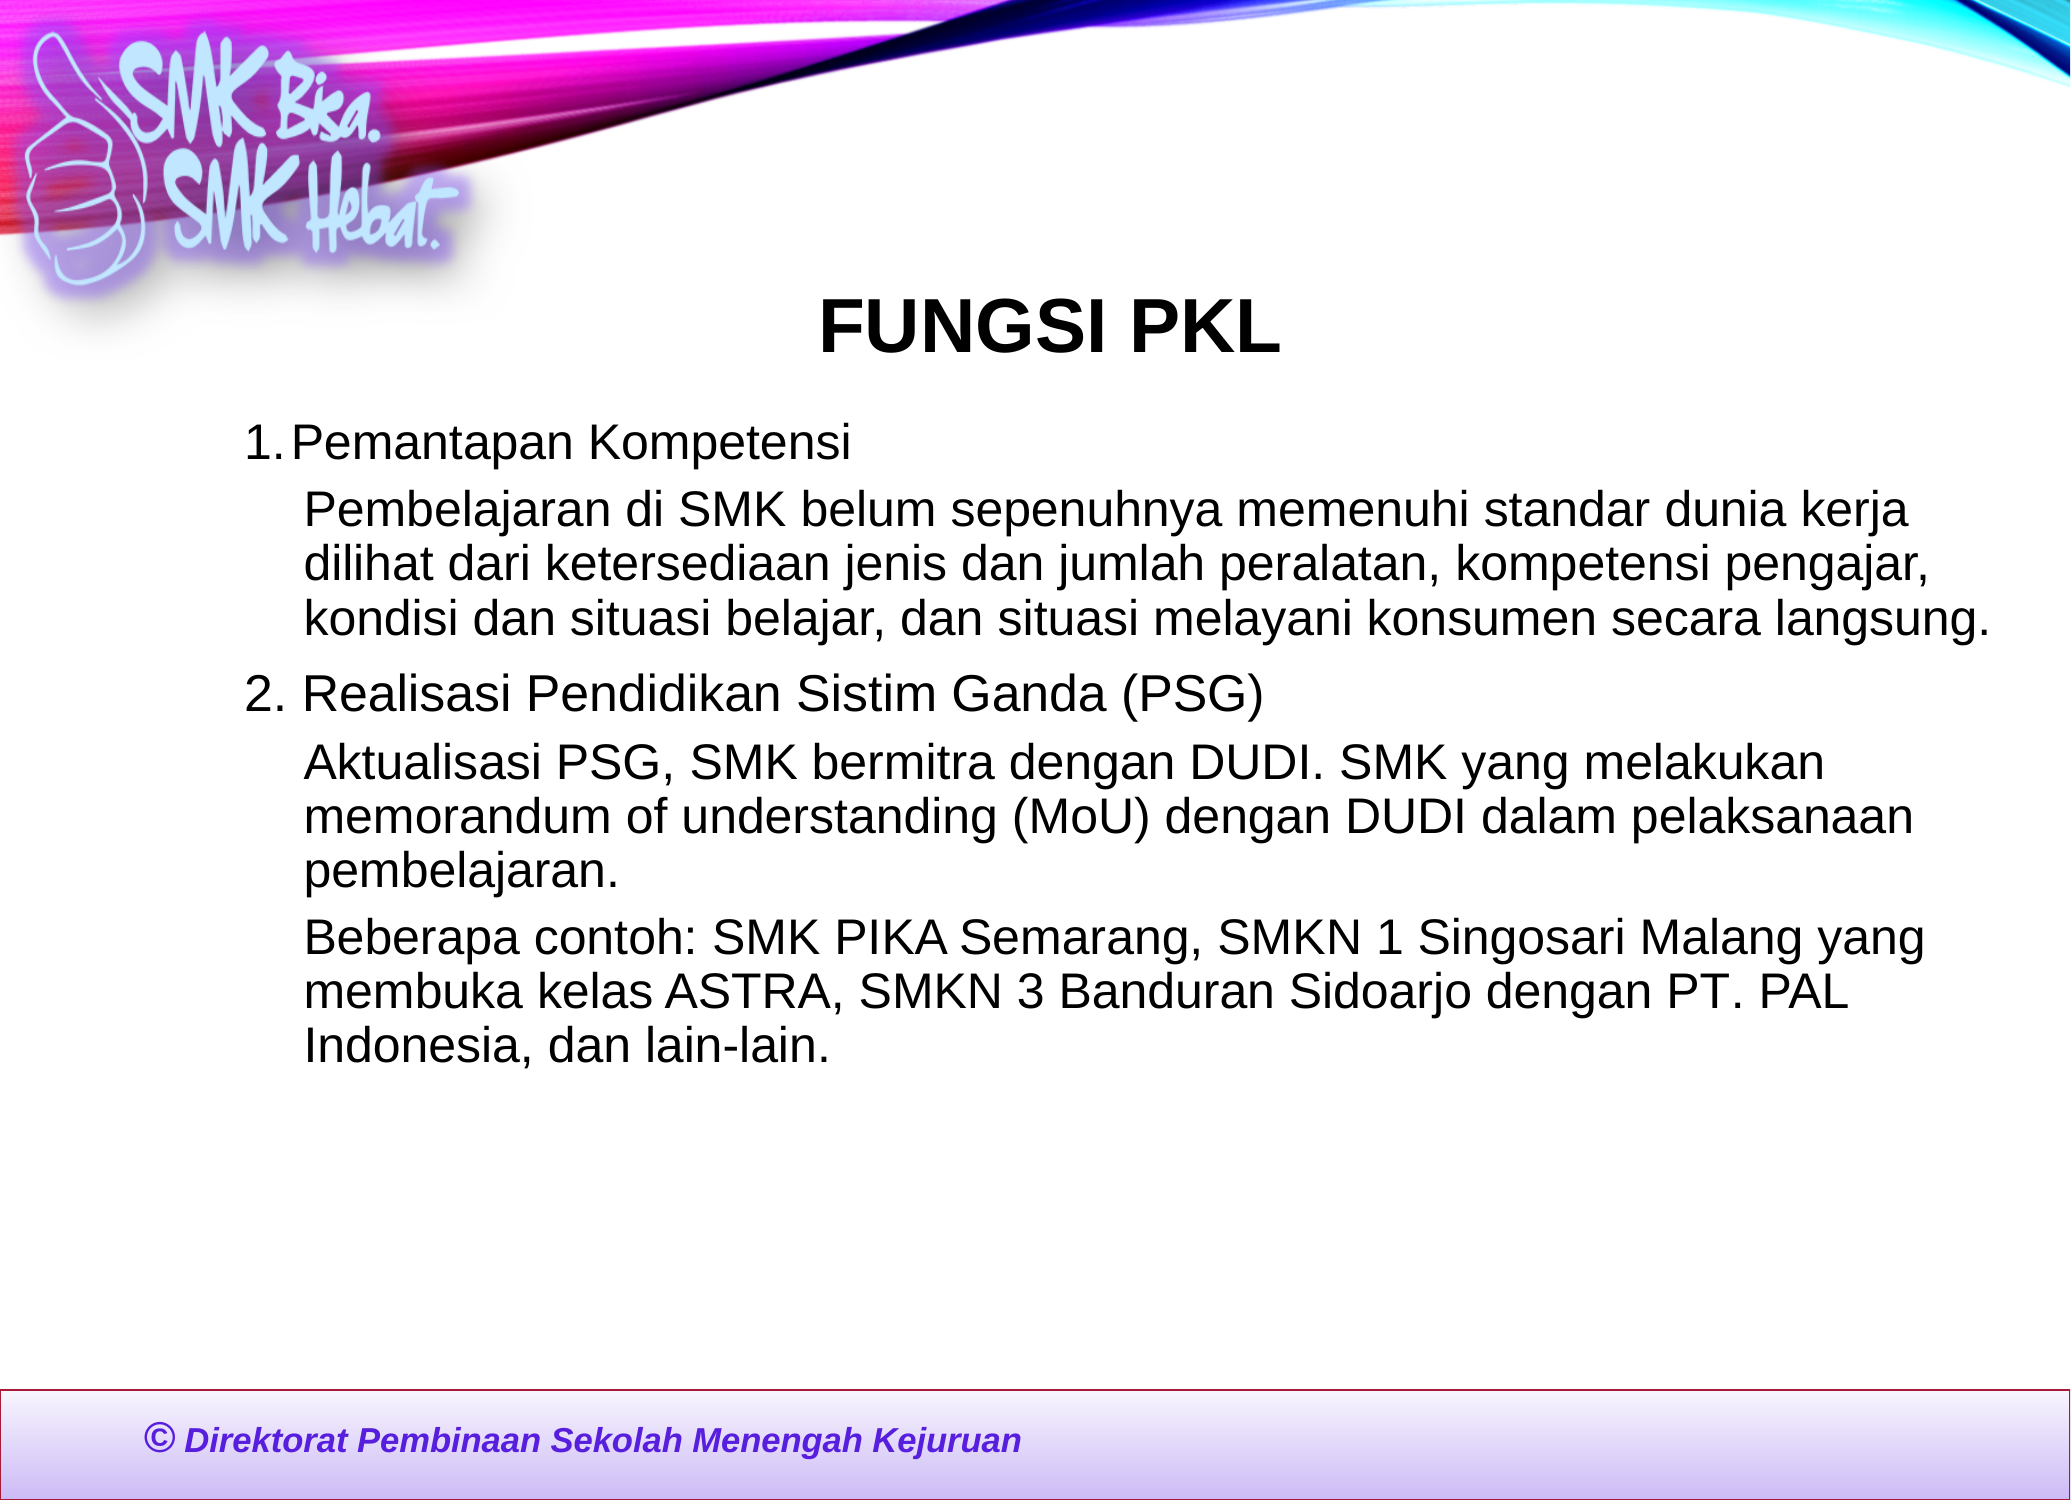

# Fungsi PKL
Pemantapan Kompetensi
Pembelajaran di SMK belum sepenuhnya memenuhi standar dunia kerja dilihat dari ketersediaan jenis dan jumlah peralatan, kompetensi pengajar, kondisi dan situasi belajar, dan situasi melayani konsumen secara langsung.
2. Realisasi Pendidikan Sistim Ganda (PSG)
Aktualisasi PSG, SMK bermitra dengan DUDI. SMK yang melakukan memorandum of understanding (MoU) dengan DUDI dalam pelaksanaan pembelajaran.
Beberapa contoh: SMK PIKA Semarang, SMKN 1 Singosari Malang yang membuka kelas ASTRA, SMKN 3 Banduran Sidoarjo dengan PT. PAL Indonesia, dan lain-lain.